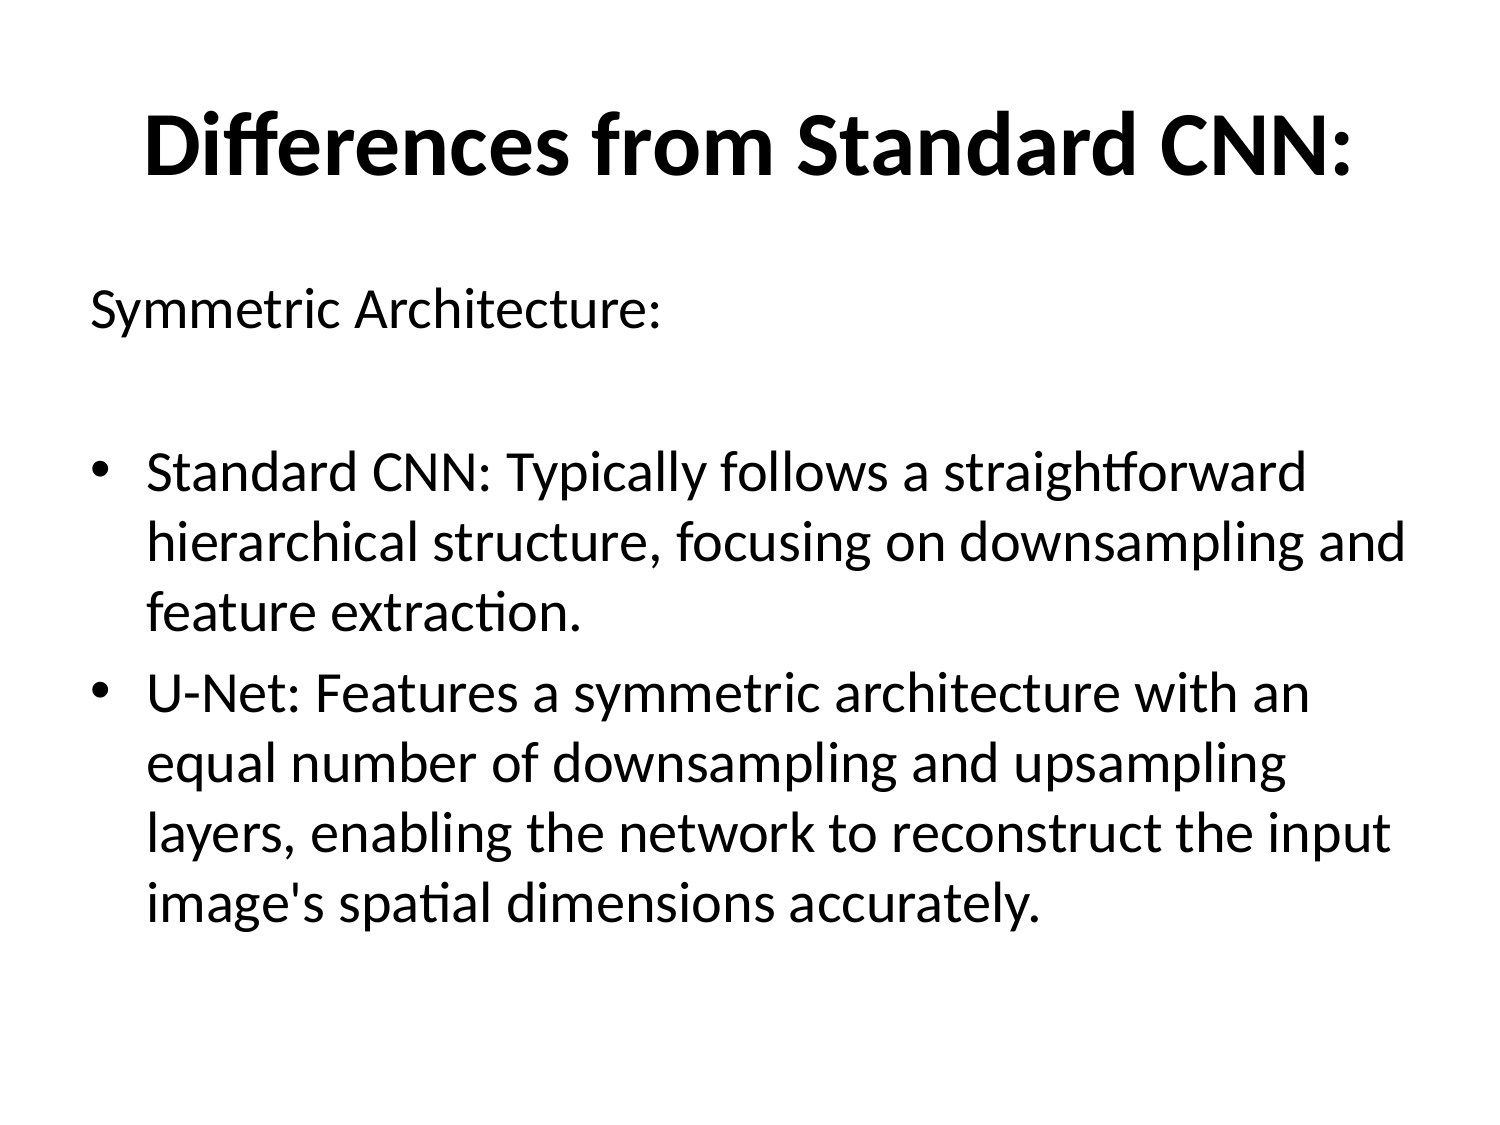

# Differences from Standard CNN:
Symmetric Architecture:

Standard CNN: Typically follows a straightforward hierarchical structure, focusing on downsampling and feature extraction.
U-Net: Features a symmetric architecture with an equal number of downsampling and upsampling layers, enabling the network to reconstruct the input image's spatial dimensions accurately.